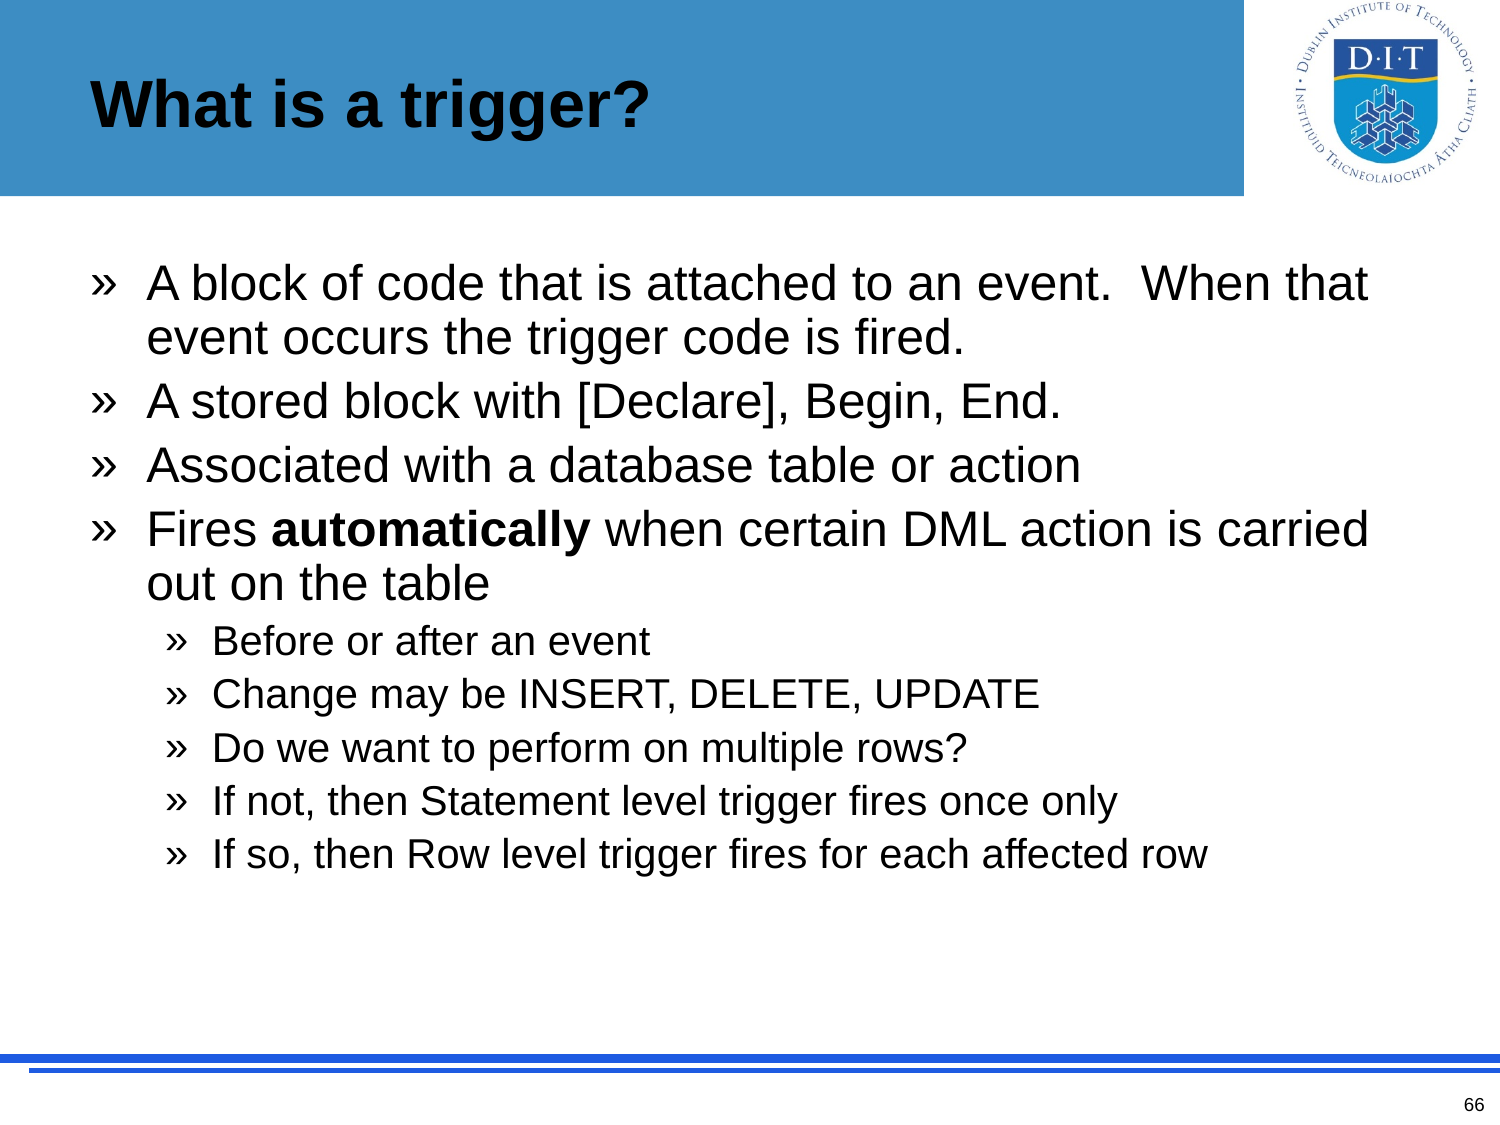

# What is a trigger?
A block of code that is attached to an event.  When that event occurs the trigger code is fired.
A stored block with [Declare], Begin, End.
Associated with a database table or action
Fires automatically when certain DML action is carried out on the table
Before or after an event
Change may be INSERT, DELETE, UPDATE
Do we want to perform on multiple rows?
If not, then Statement level trigger fires once only
If so, then Row level trigger fires for each affected row
66